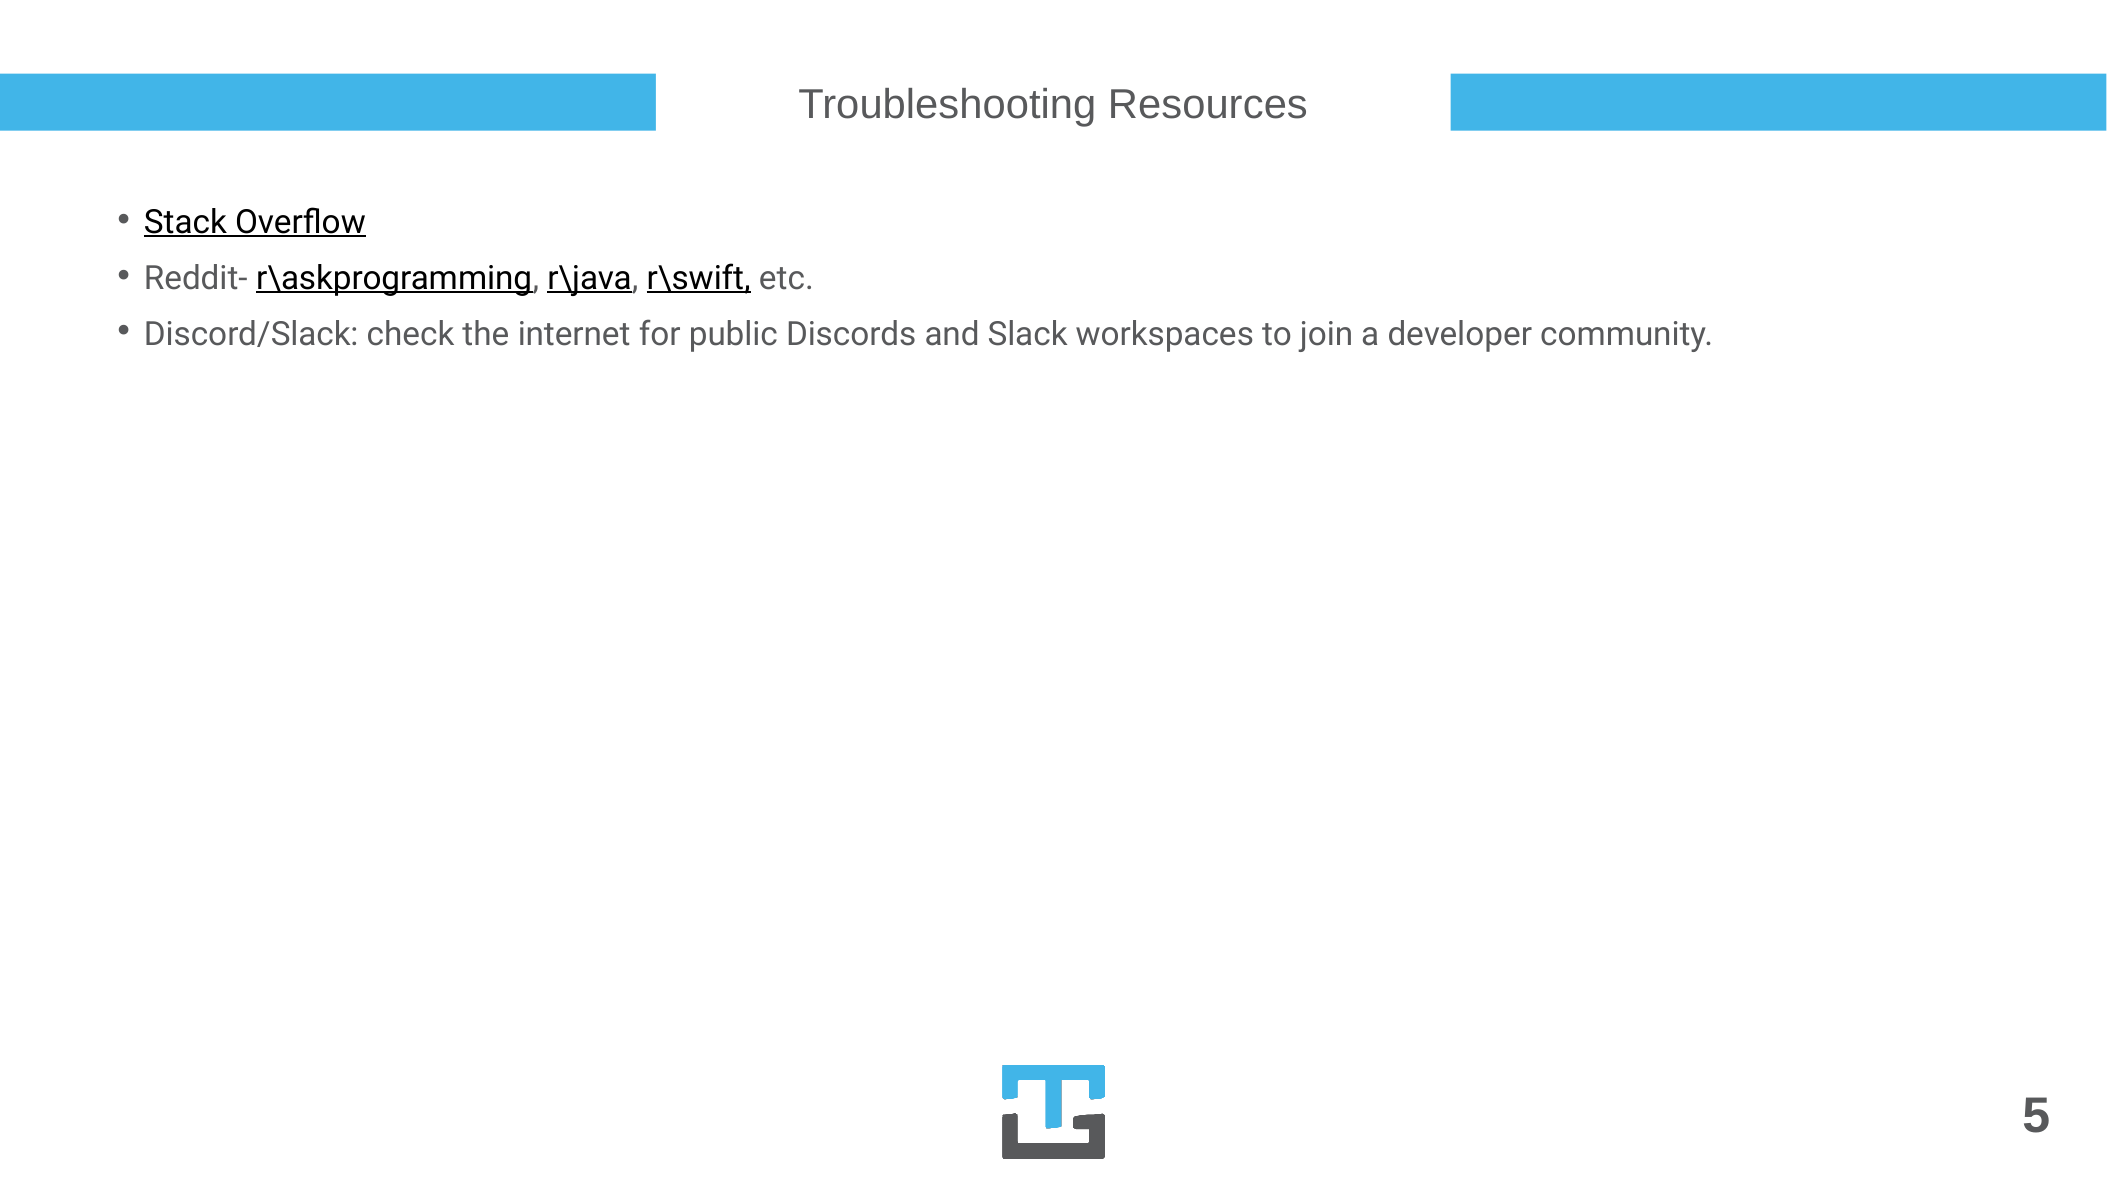

# Troubleshooting Resources
Stack Overflow
Reddit- r\askprogramming, r\java, r\swift, etc.
Discord/Slack: check the internet for public Discords and Slack workspaces to join a developer community.